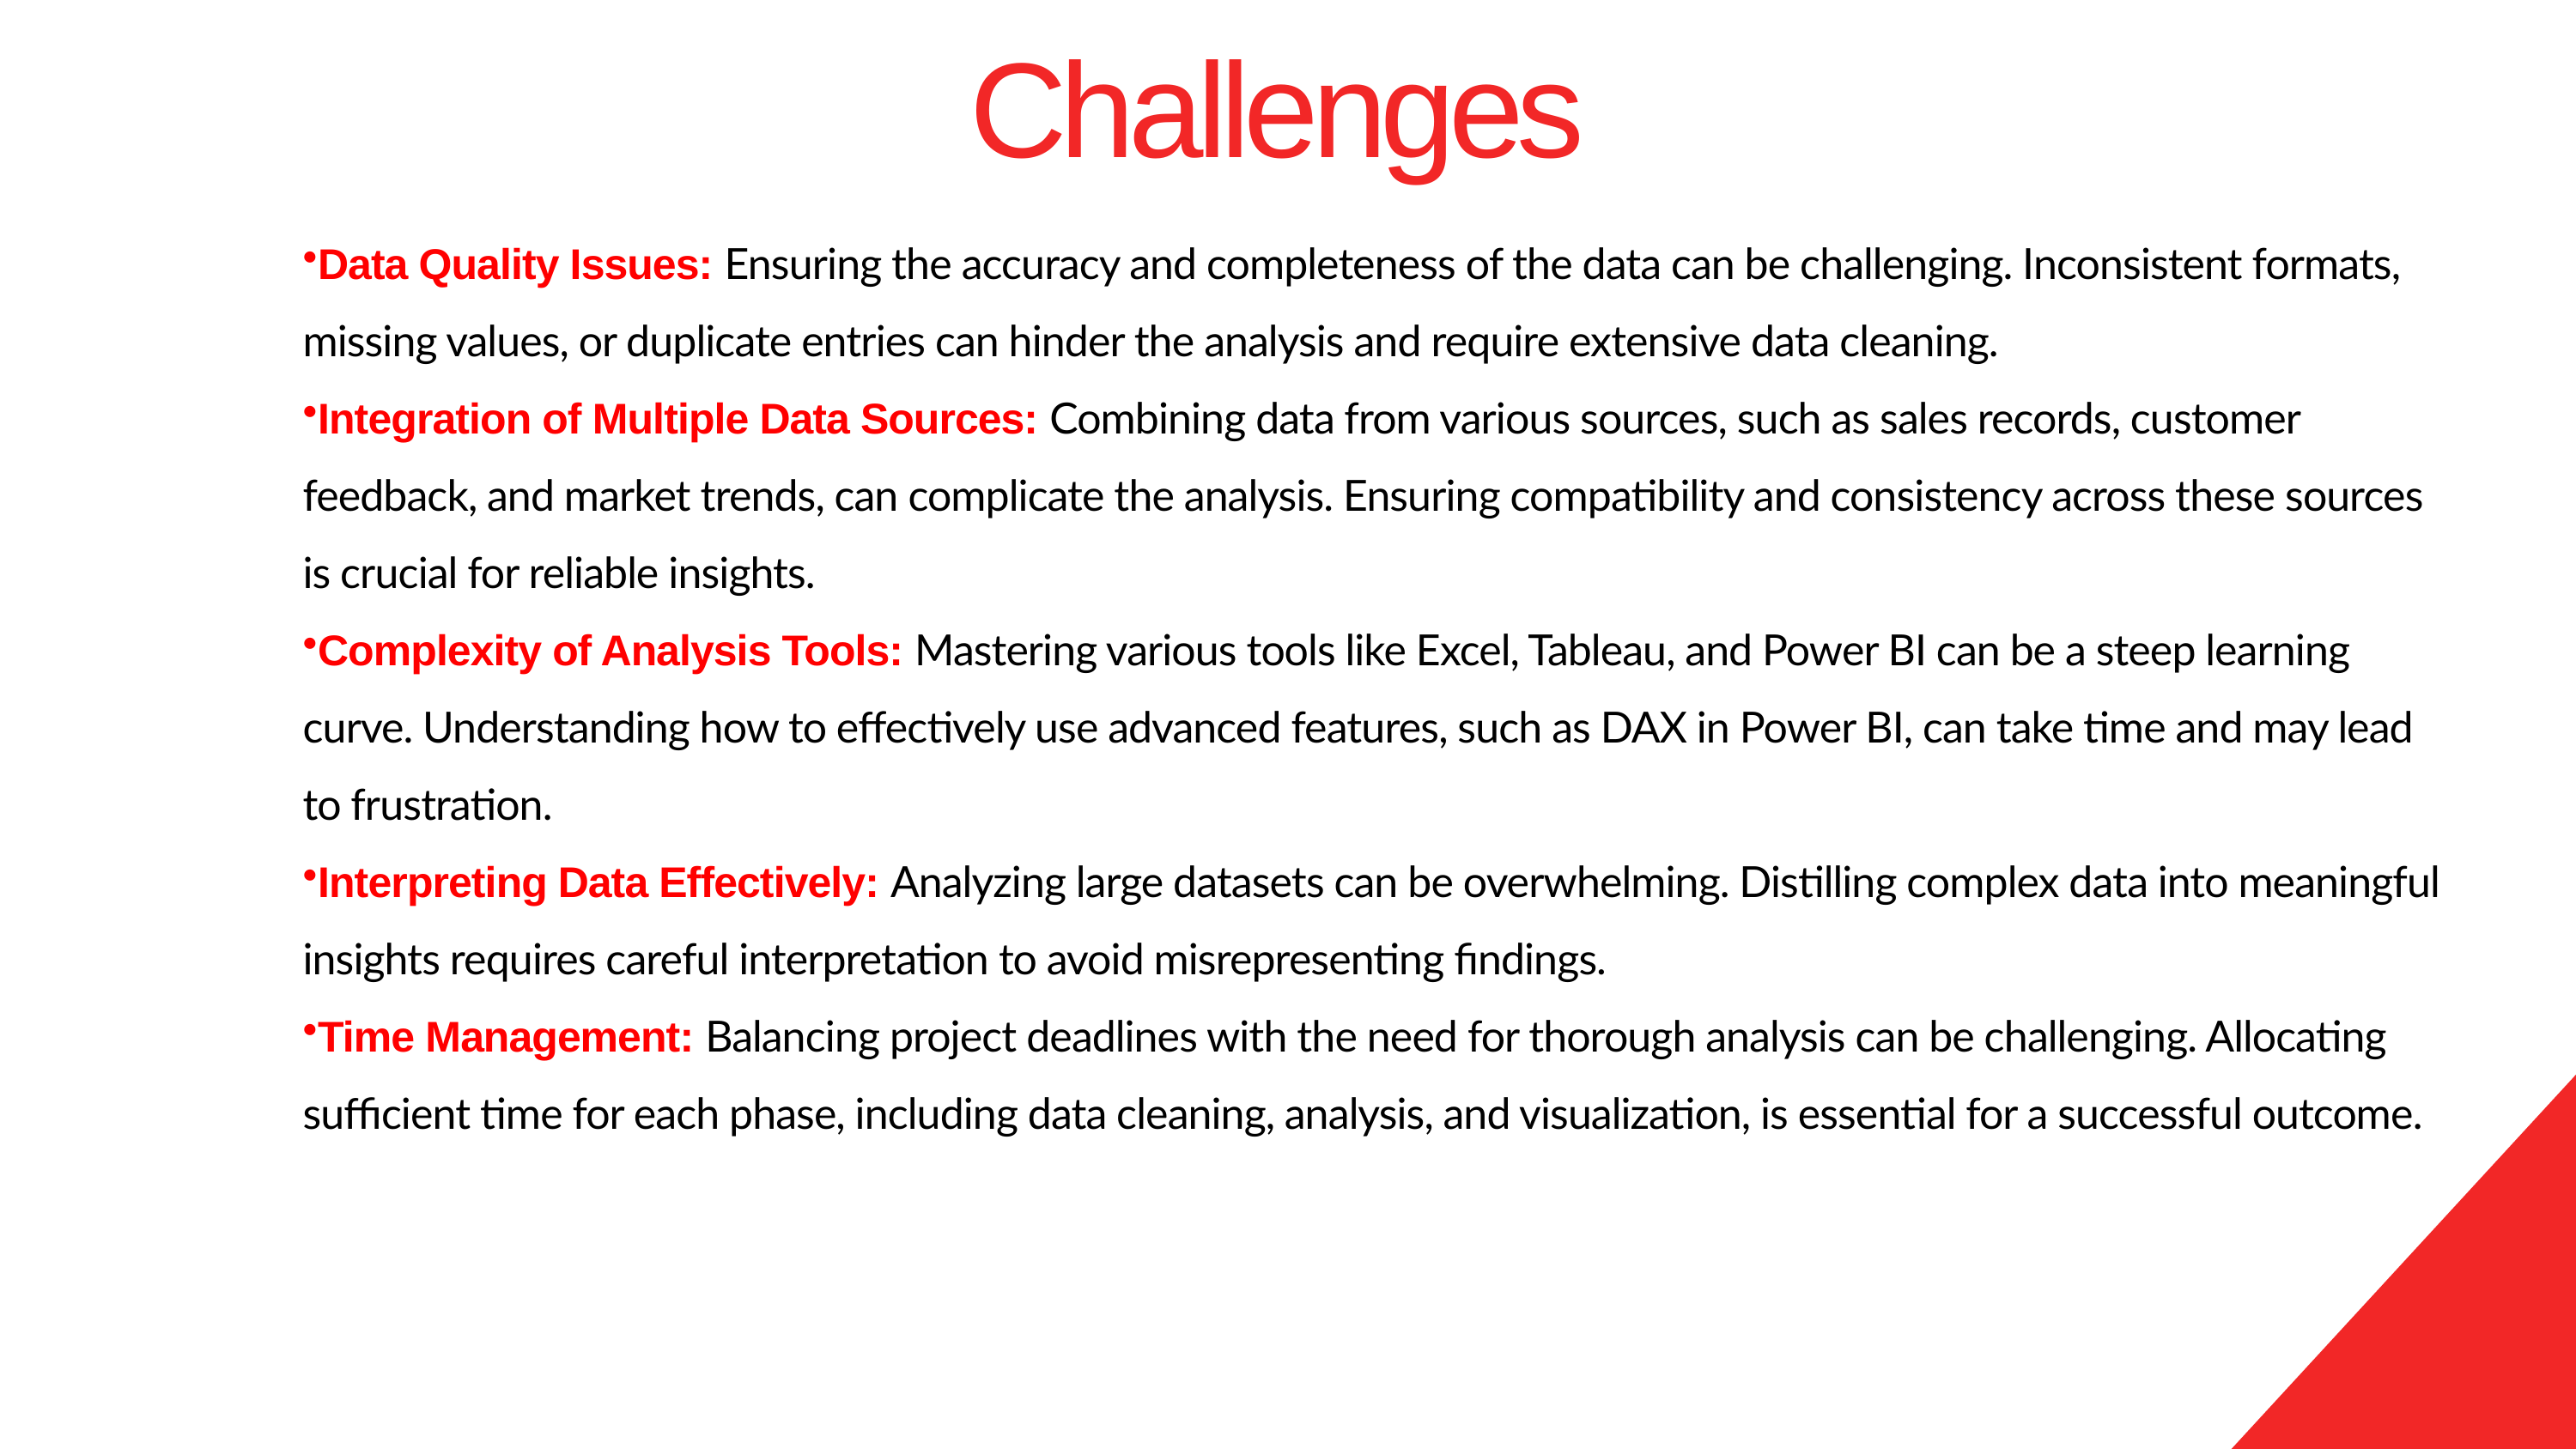

Challenges
Data Quality Issues: Ensuring the accuracy and completeness of the data can be challenging. Inconsistent formats, missing values, or duplicate entries can hinder the analysis and require extensive data cleaning.
Integration of Multiple Data Sources: Combining data from various sources, such as sales records, customer feedback, and market trends, can complicate the analysis. Ensuring compatibility and consistency across these sources is crucial for reliable insights.
Complexity of Analysis Tools: Mastering various tools like Excel, Tableau, and Power BI can be a steep learning curve. Understanding how to effectively use advanced features, such as DAX in Power BI, can take time and may lead to frustration.
Interpreting Data Effectively: Analyzing large datasets can be overwhelming. Distilling complex data into meaningful insights requires careful interpretation to avoid misrepresenting findings.
Time Management: Balancing project deadlines with the need for thorough analysis can be challenging. Allocating sufficient time for each phase, including data cleaning, analysis, and visualization, is essential for a successful outcome.